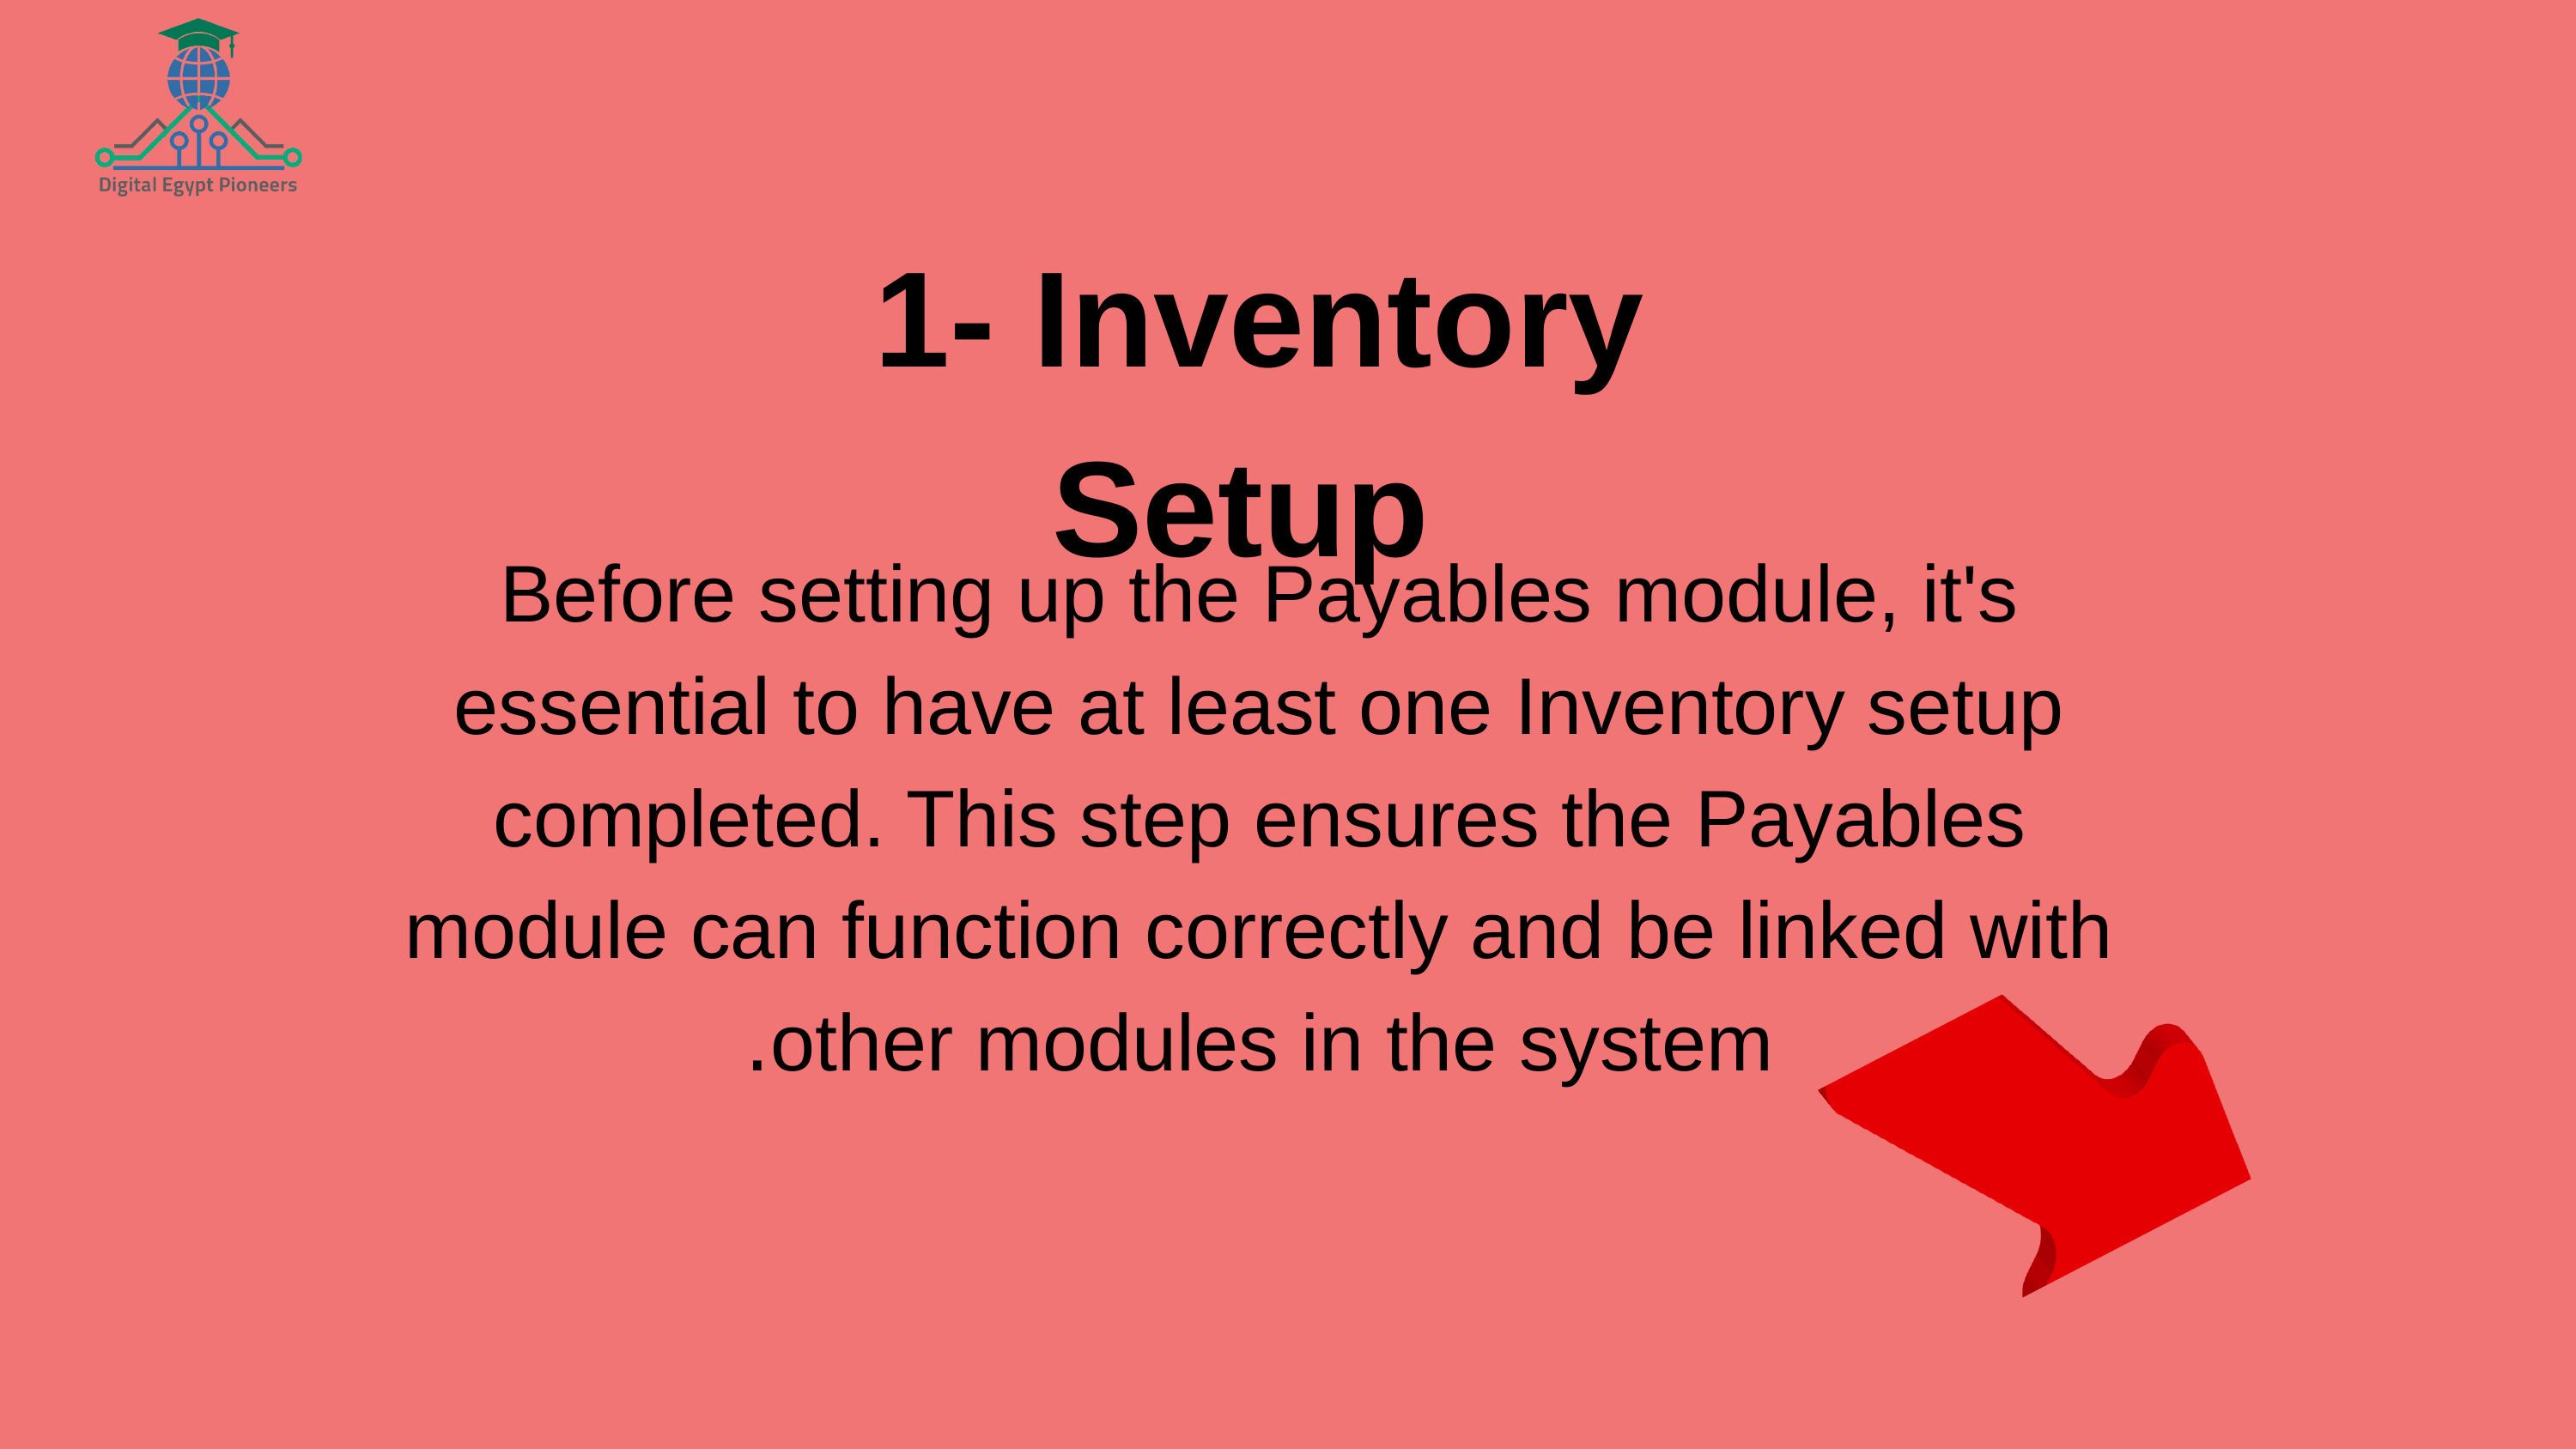

1- Inventory Setup
Before setting up the Payables module, it's essential to have at least one Inventory setup completed. This step ensures the Payables module can function correctly and be linked with other modules in the system.